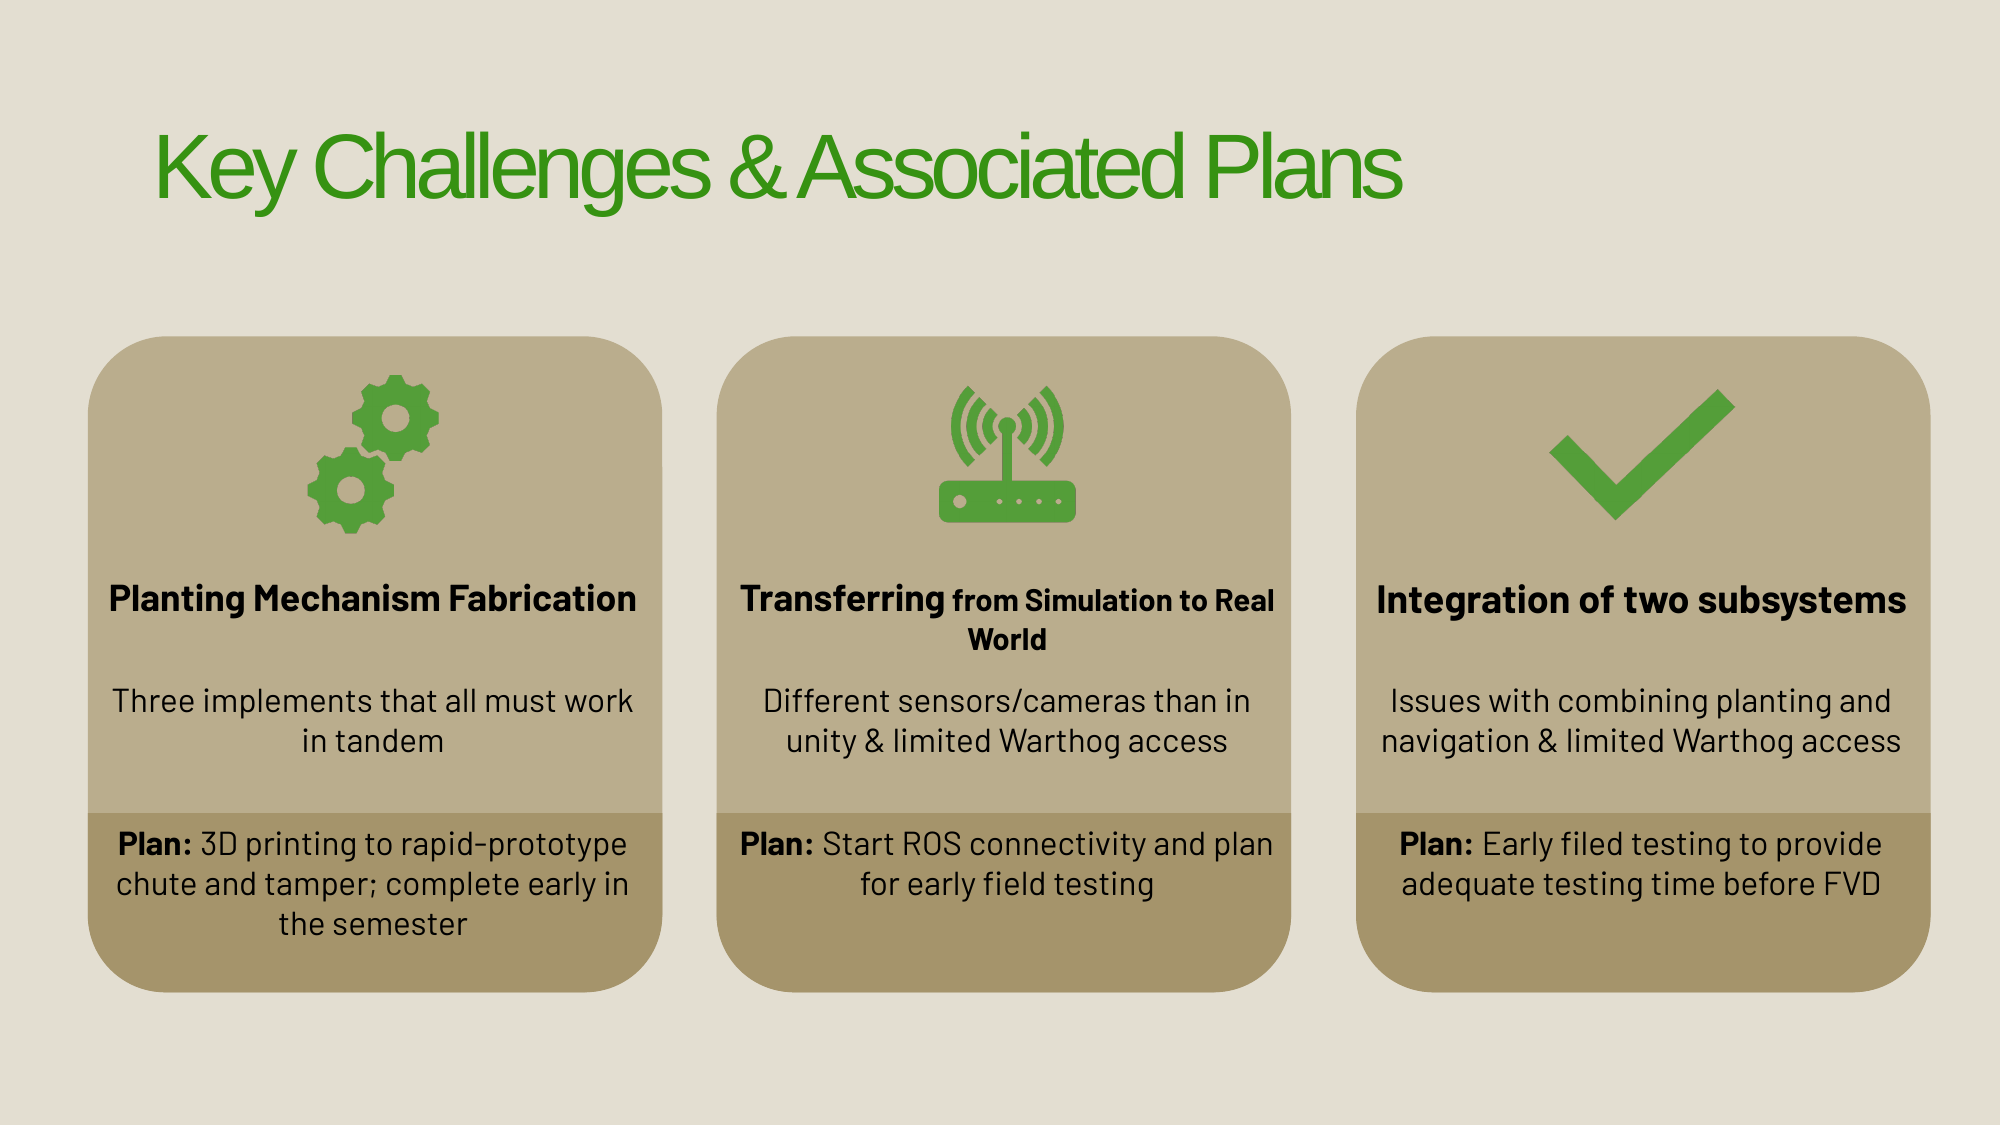

# Key Challenges & Associated Plans
Planting Mechanism Fabrication
Three implements that all must work in tandem

Plan: 3D printing to rapid-prototype chute and tamper; complete early in the semester
Transferring from Simulation to Real World
Different sensors/cameras than in unity & limited Warthog access

Plan: Start ROS connectivity and plan for early field testing
Integration of two subsystems
Issues with combining planting and navigation & limited Warthog access

Plan: Early filed testing to provide adequate testing time before FVD